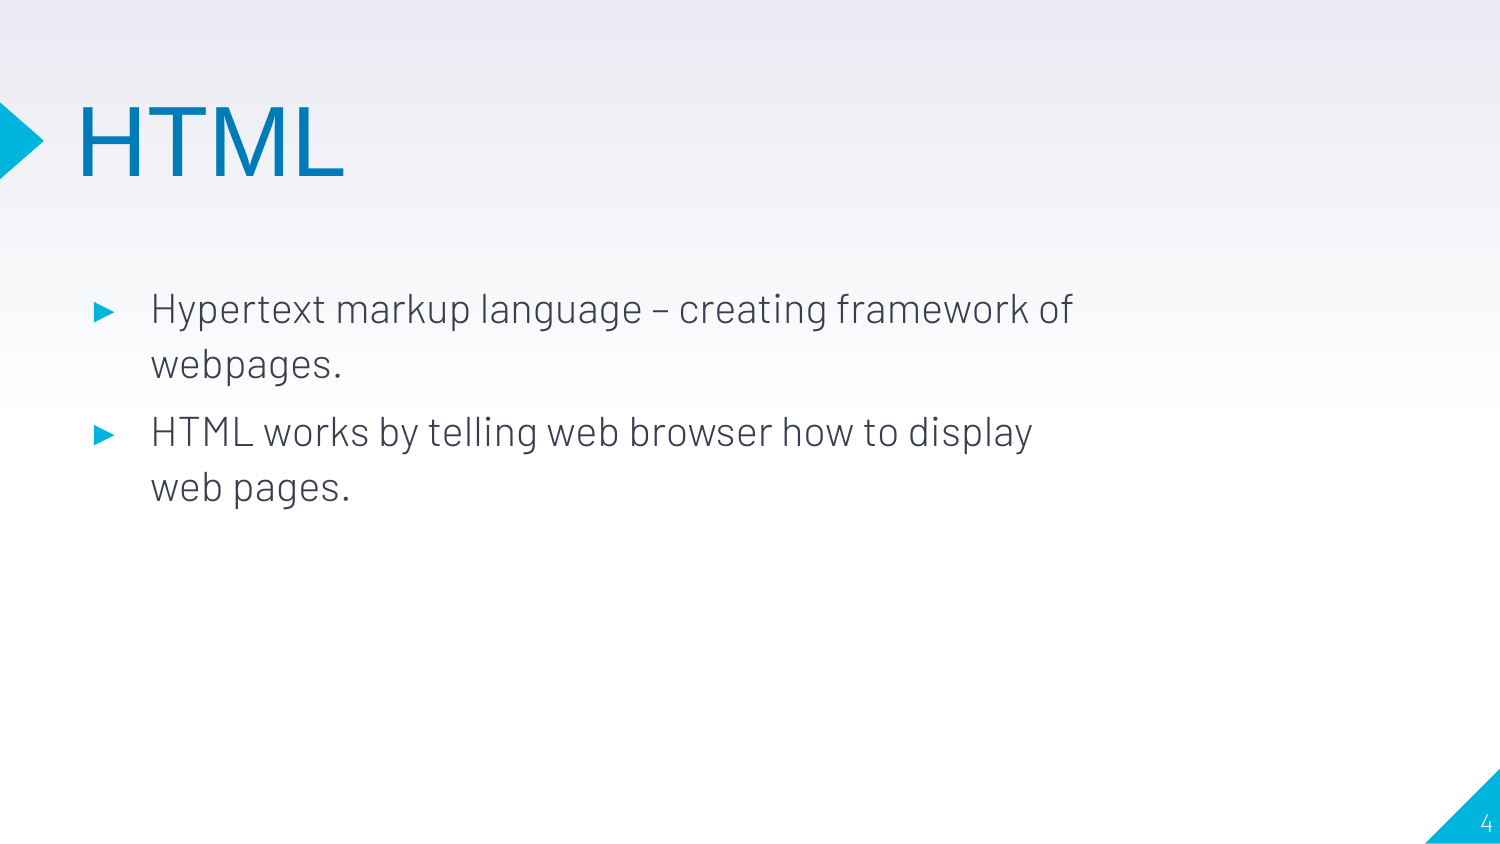

# HTML
Hypertext markup language – creating framework of webpages.
HTML works by telling web browser how to display web pages.

4